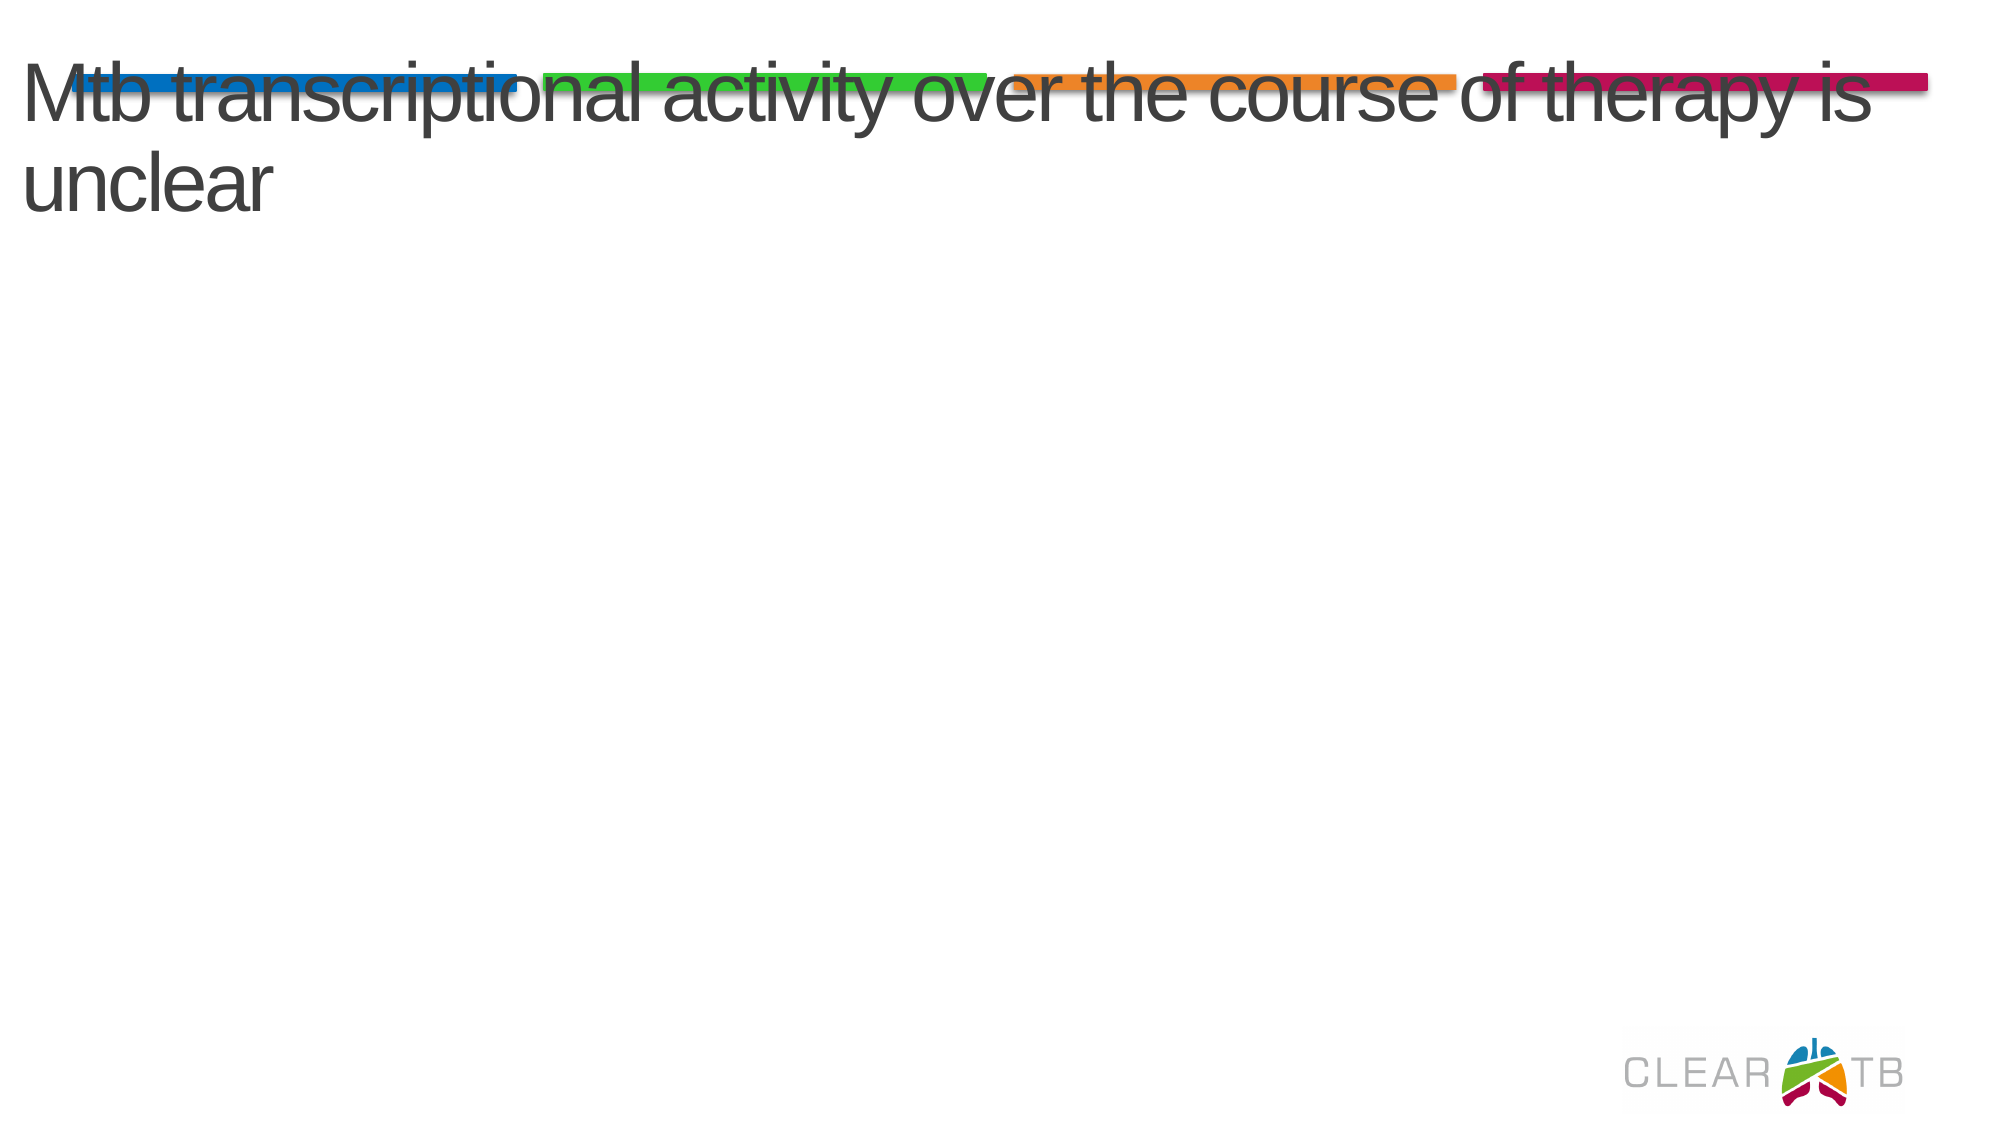

Mtb transcriptional activity over the course of therapy is unclear